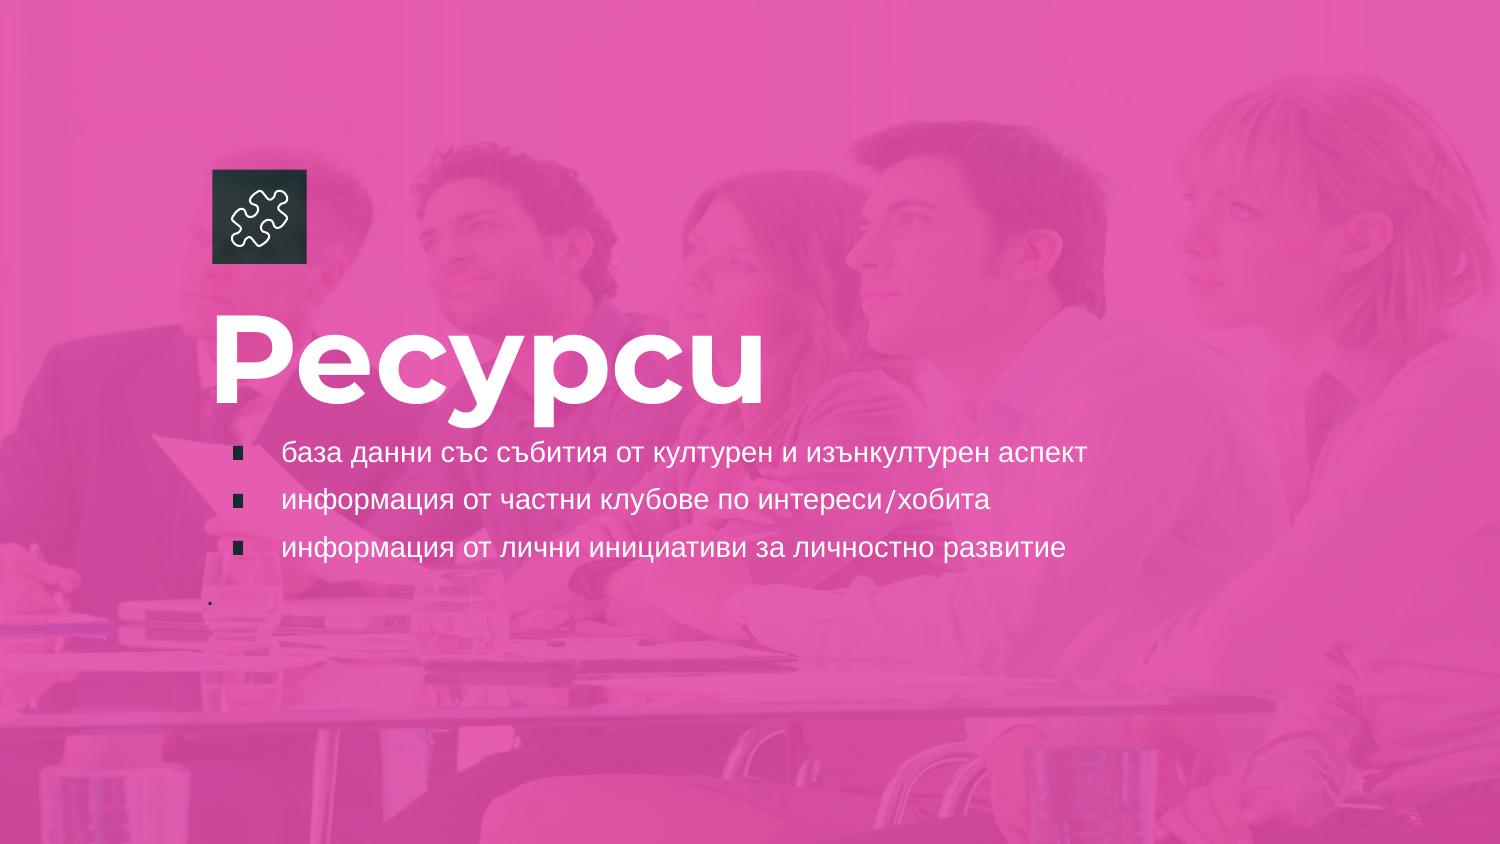

# Ресурси
база данни със събития от културен и изънкултурен аспект
информация от частни клубове по интереси/хобита
информация от лични инициативи за личностно развитие
.